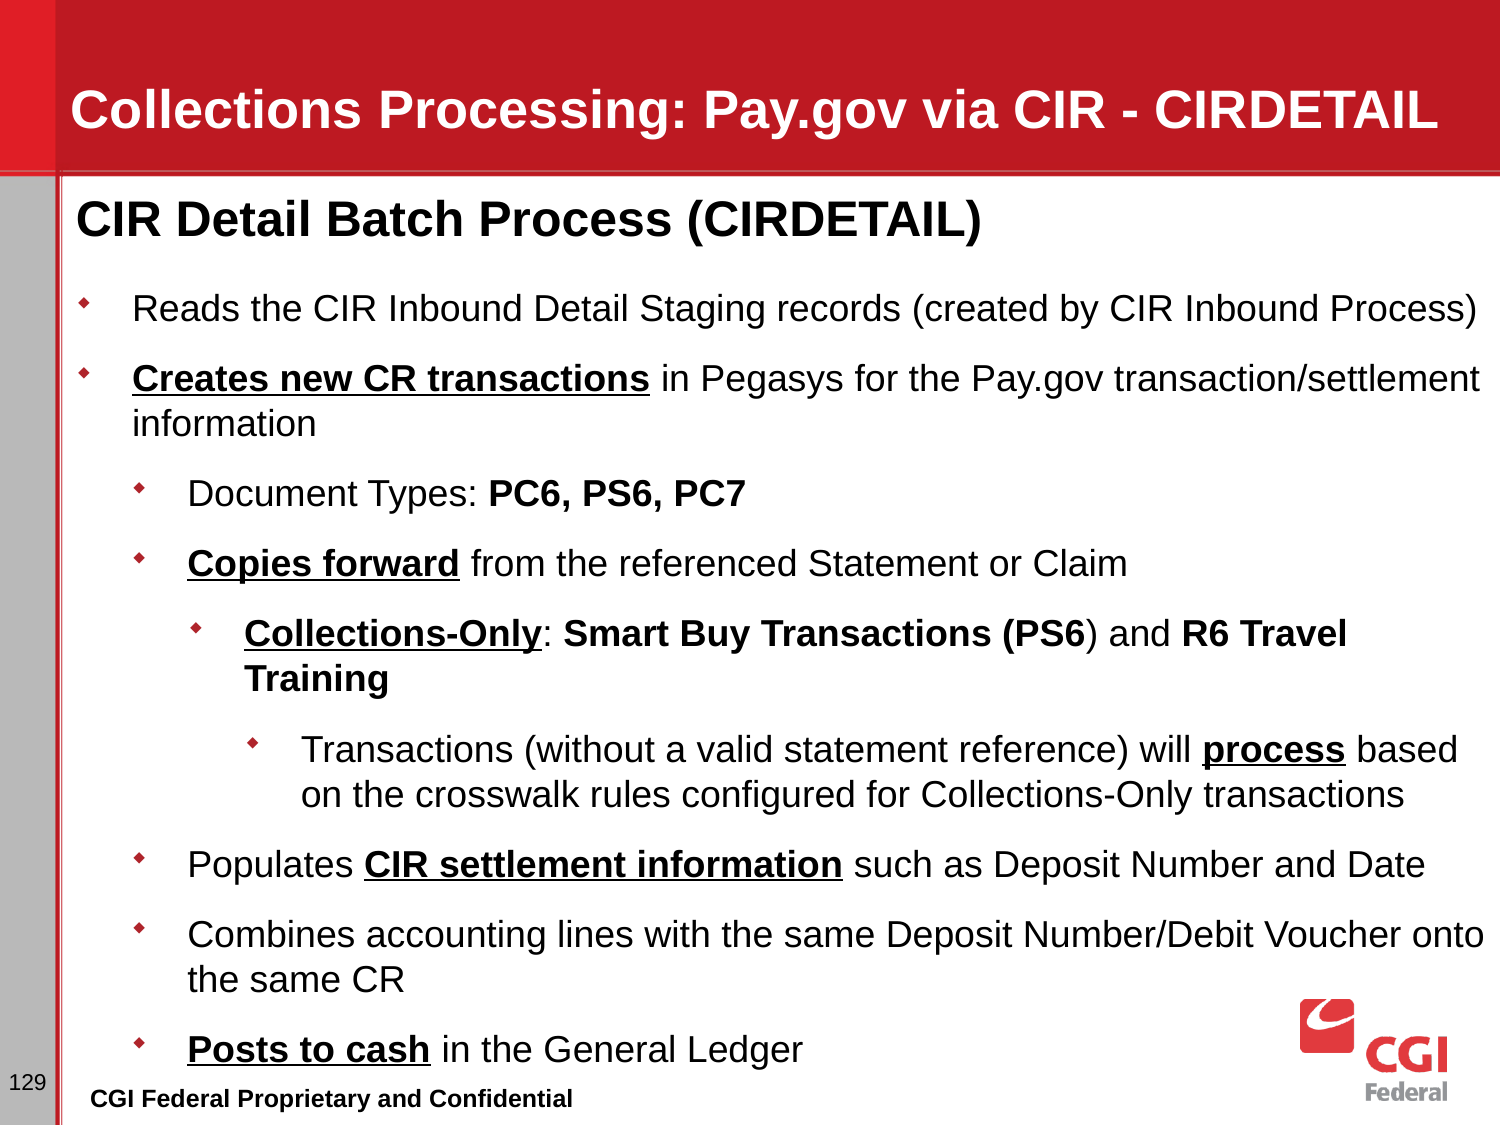

# Collections Processing: Pay.gov via CIR - CIRDETAIL
CIR Detail Batch Process (CIRDETAIL)
Reads the CIR Inbound Detail Staging records (created by CIR Inbound Process)
Creates new CR transactions in Pegasys for the Pay.gov transaction/settlement information
Document Types: PC6, PS6, PC7
Copies forward from the referenced Statement or Claim
Collections-Only: Smart Buy Transactions (PS6) and R6 Travel Training
Transactions (without a valid statement reference) will process based on the crosswalk rules configured for Collections-Only transactions
Populates CIR settlement information such as Deposit Number and Date
Combines accounting lines with the same Deposit Number/Debit Voucher onto the same CR
Posts to cash in the General Ledger

129
CGI Federal Proprietary and Confidential